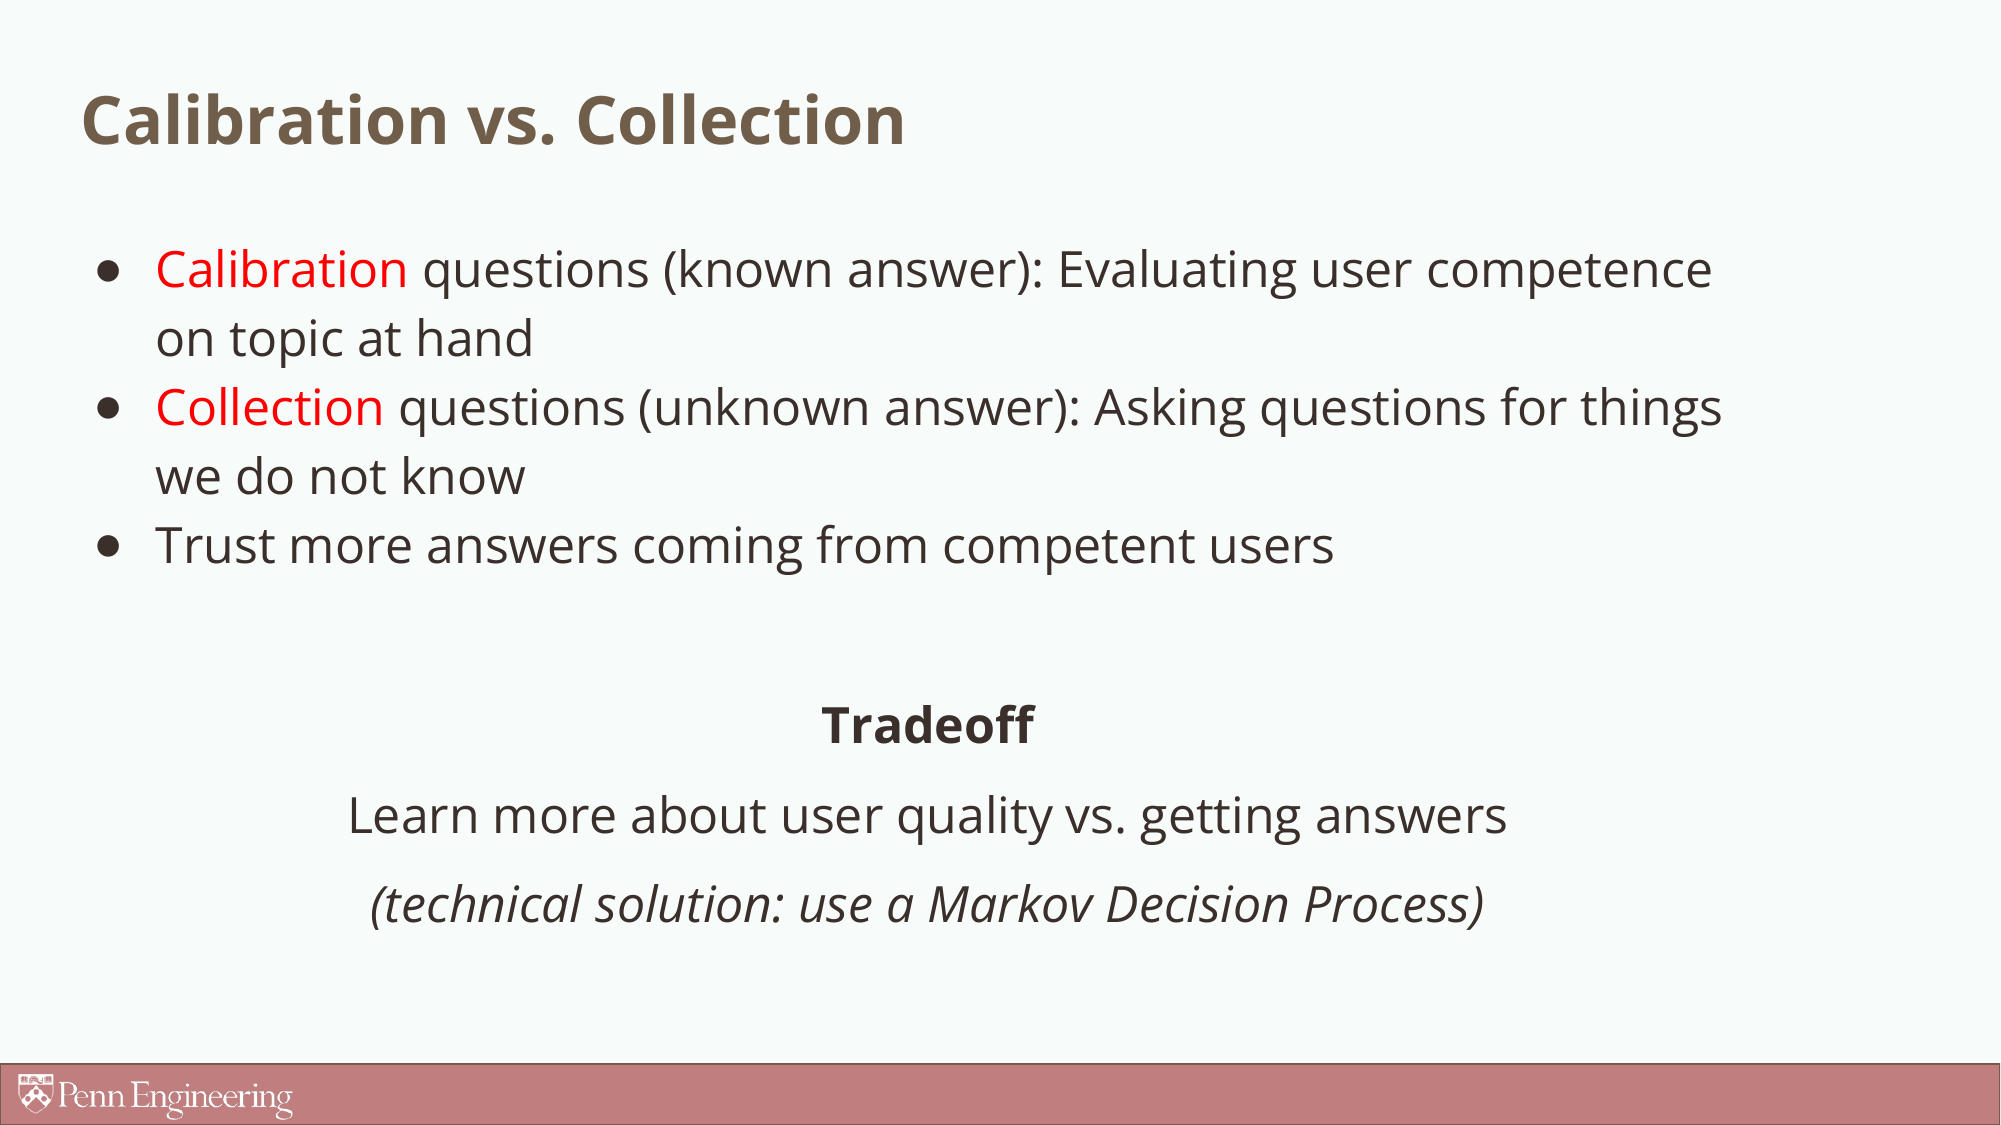

# Calibration vs. Collection
Calibration questions (known answer): Evaluating user competence on topic at hand
Collection questions (unknown answer): Asking questions for things we do not know
Trust more answers coming from competent users

Tradeoff
Learn more about user quality vs. getting answers
(technical solution: use a Markov Decision Process)